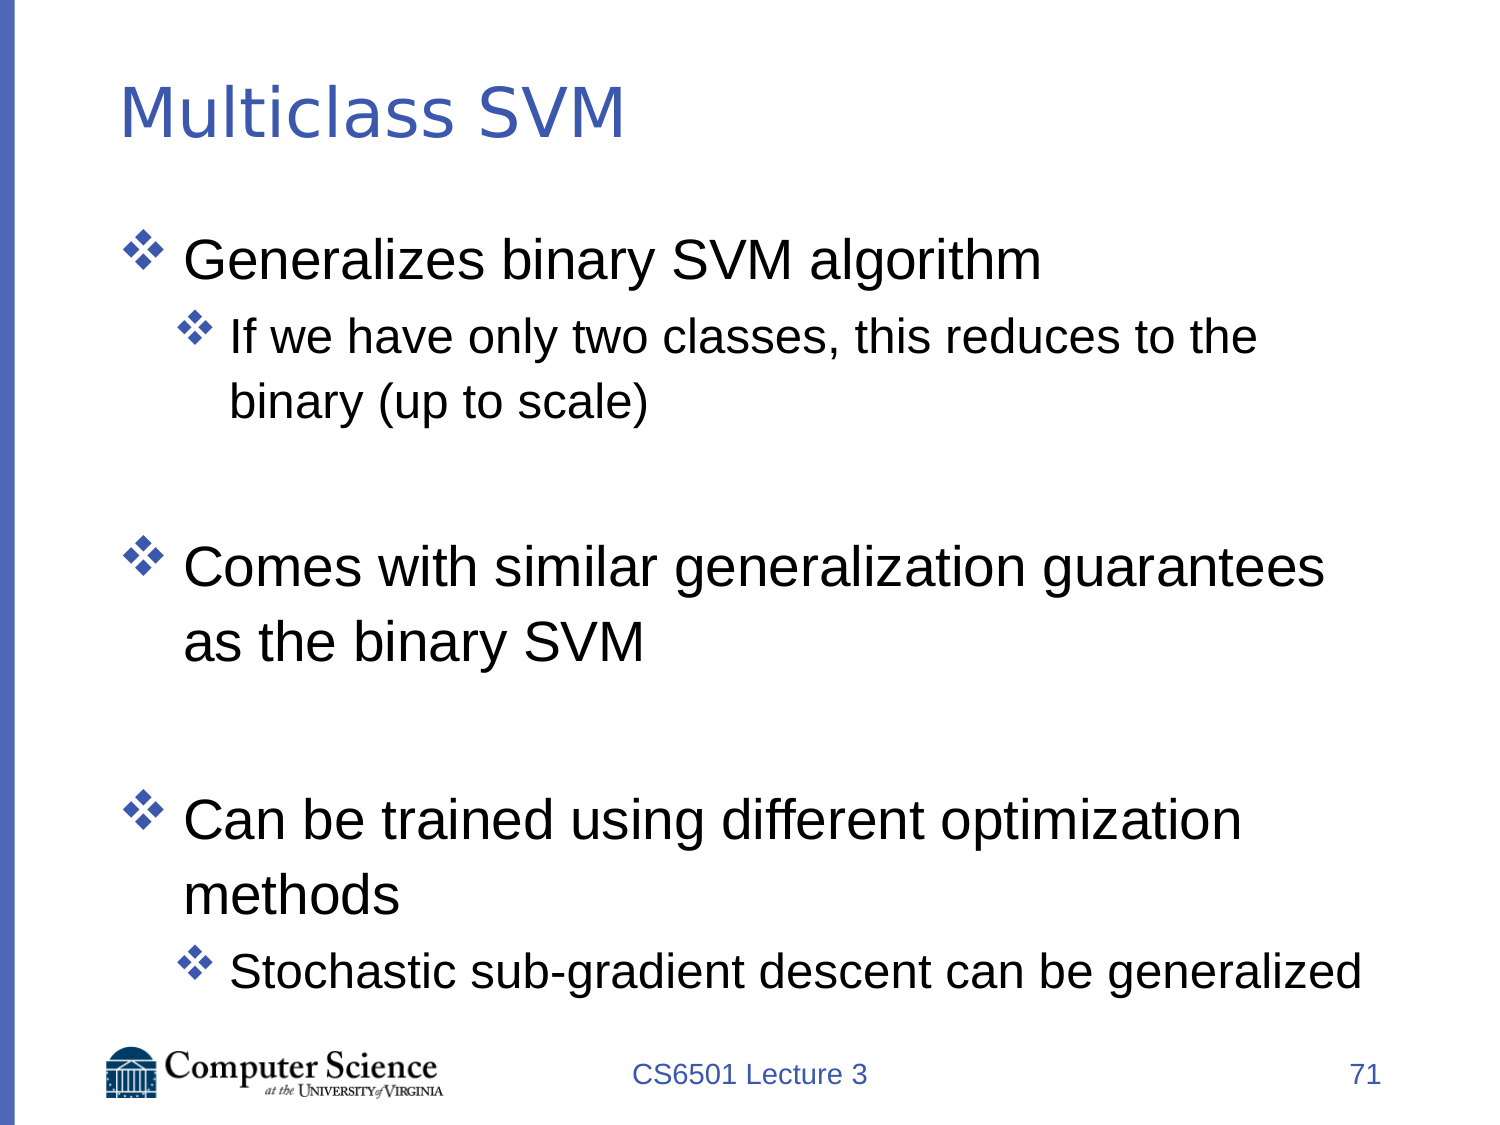

# Multiclass SVM
Generalizes binary SVM algorithm
If we have only two classes, this reduces to the binary (up to scale)

Comes with similar generalization guarantees as the binary SVM

Can be trained using different optimization methods
Stochastic sub-gradient descent can be generalized
CS6501 Lecture 3
71